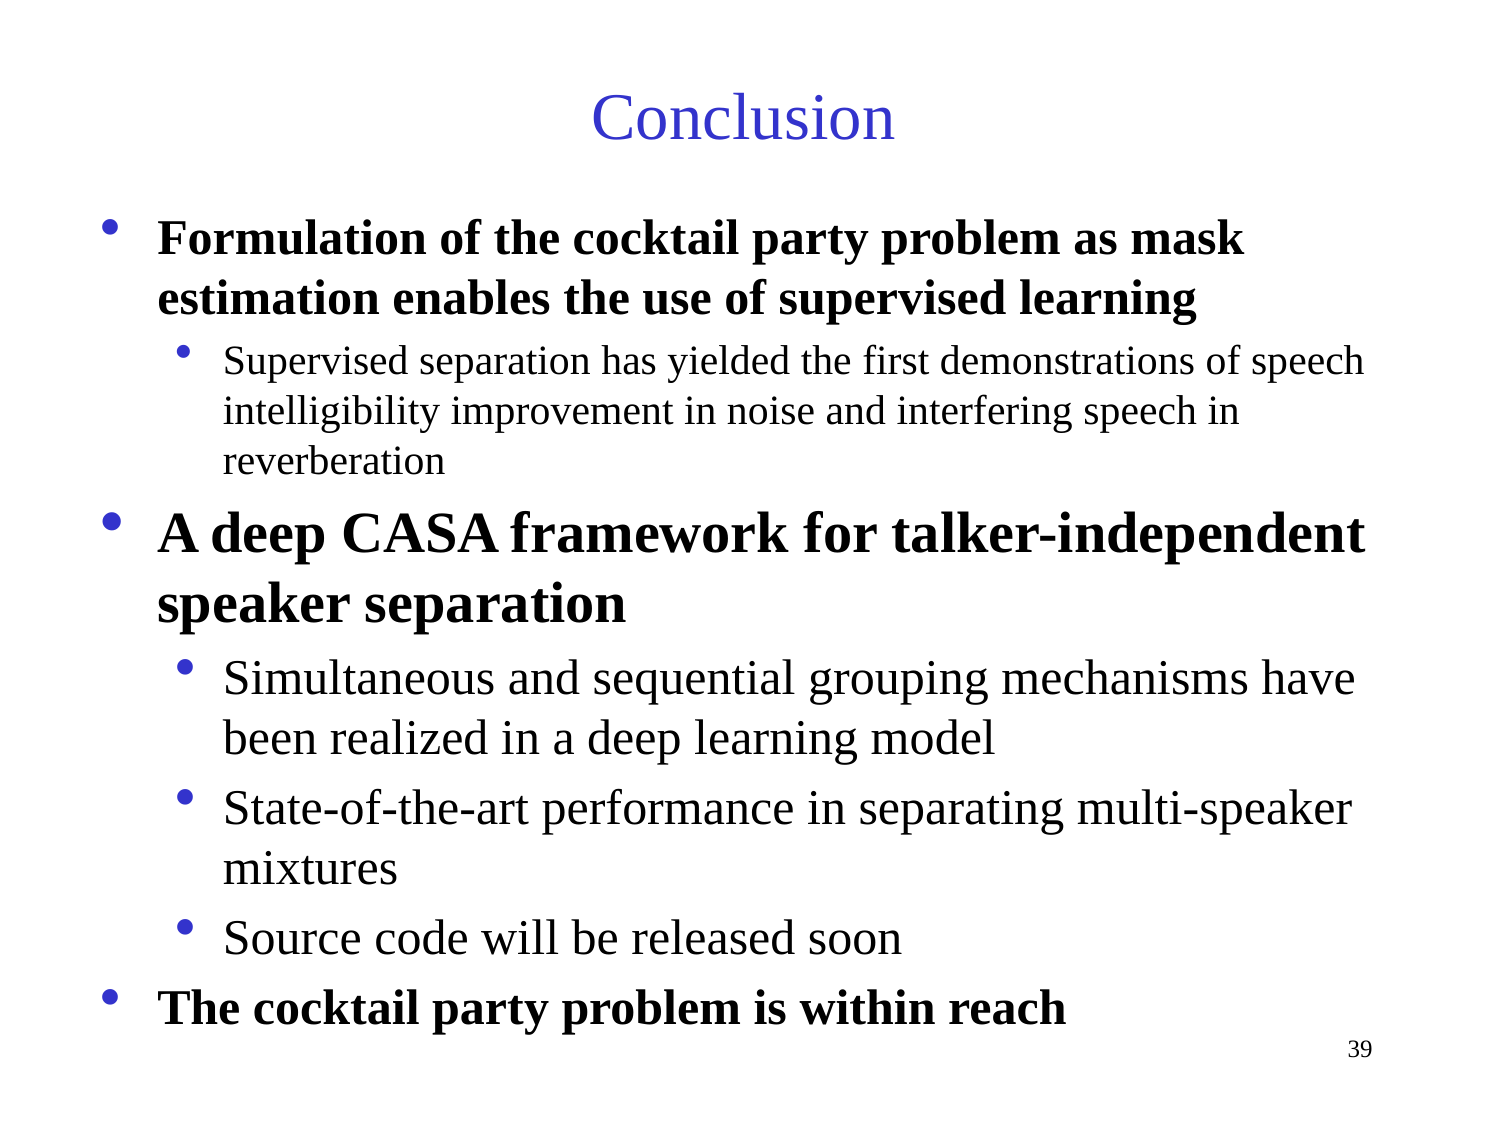

# Conclusion
Formulation of the cocktail party problem as mask estimation enables the use of supervised learning
Supervised separation has yielded the first demonstrations of speech intelligibility improvement in noise and interfering speech in reverberation
A deep CASA framework for talker-independent speaker separation
Simultaneous and sequential grouping mechanisms have been realized in a deep learning model
State-of-the-art performance in separating multi-speaker mixtures
Source code will be released soon
The cocktail party problem is within reach

39